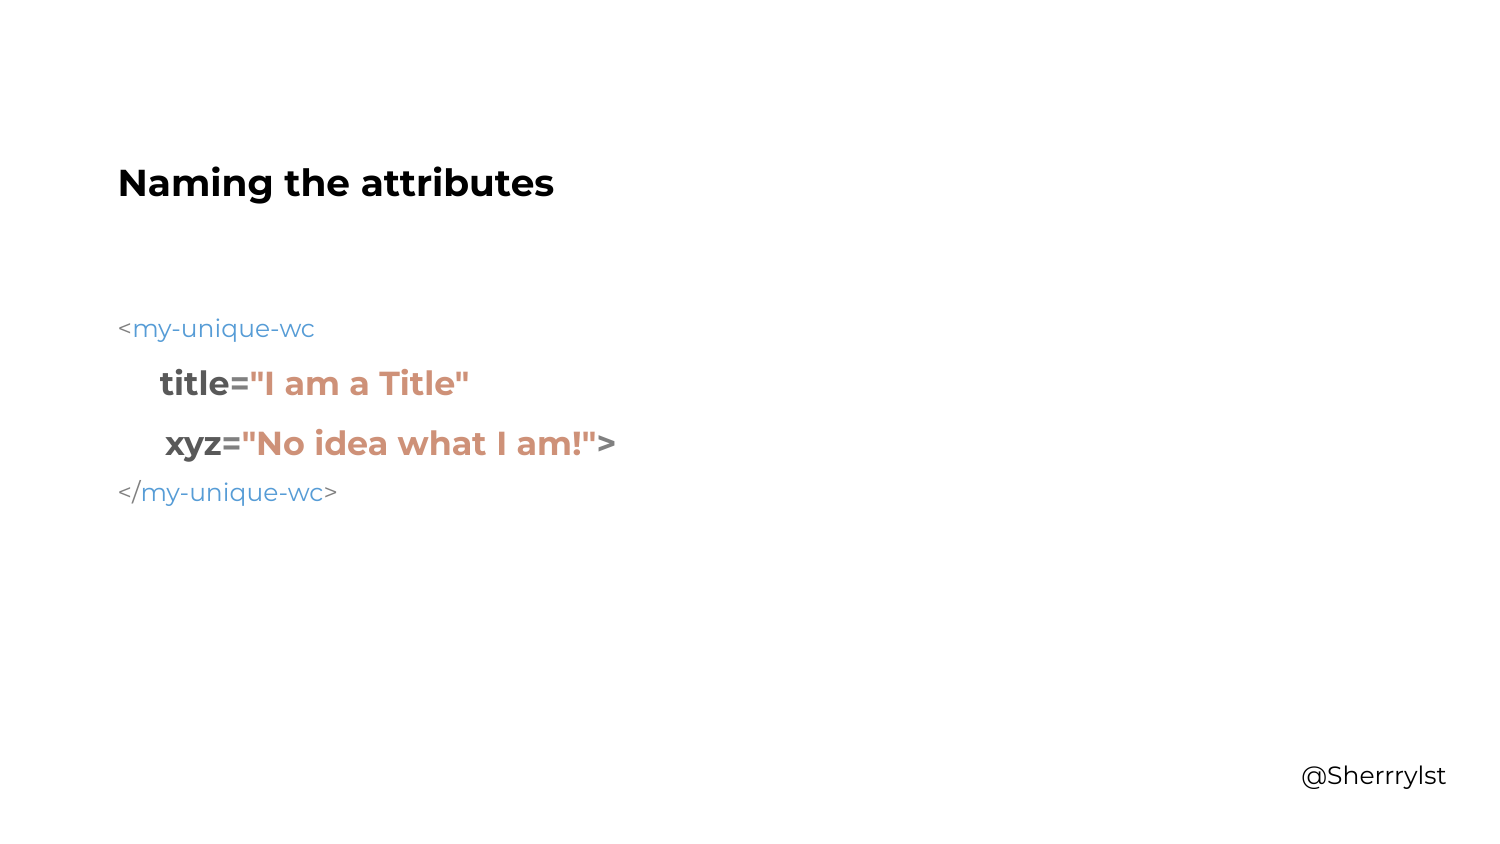

# Naming the attributes

<my-unique-wc
      title="I am a Title"
     xyz="No idea what I am!">
</my-unique-wc>

@Sherrrylst